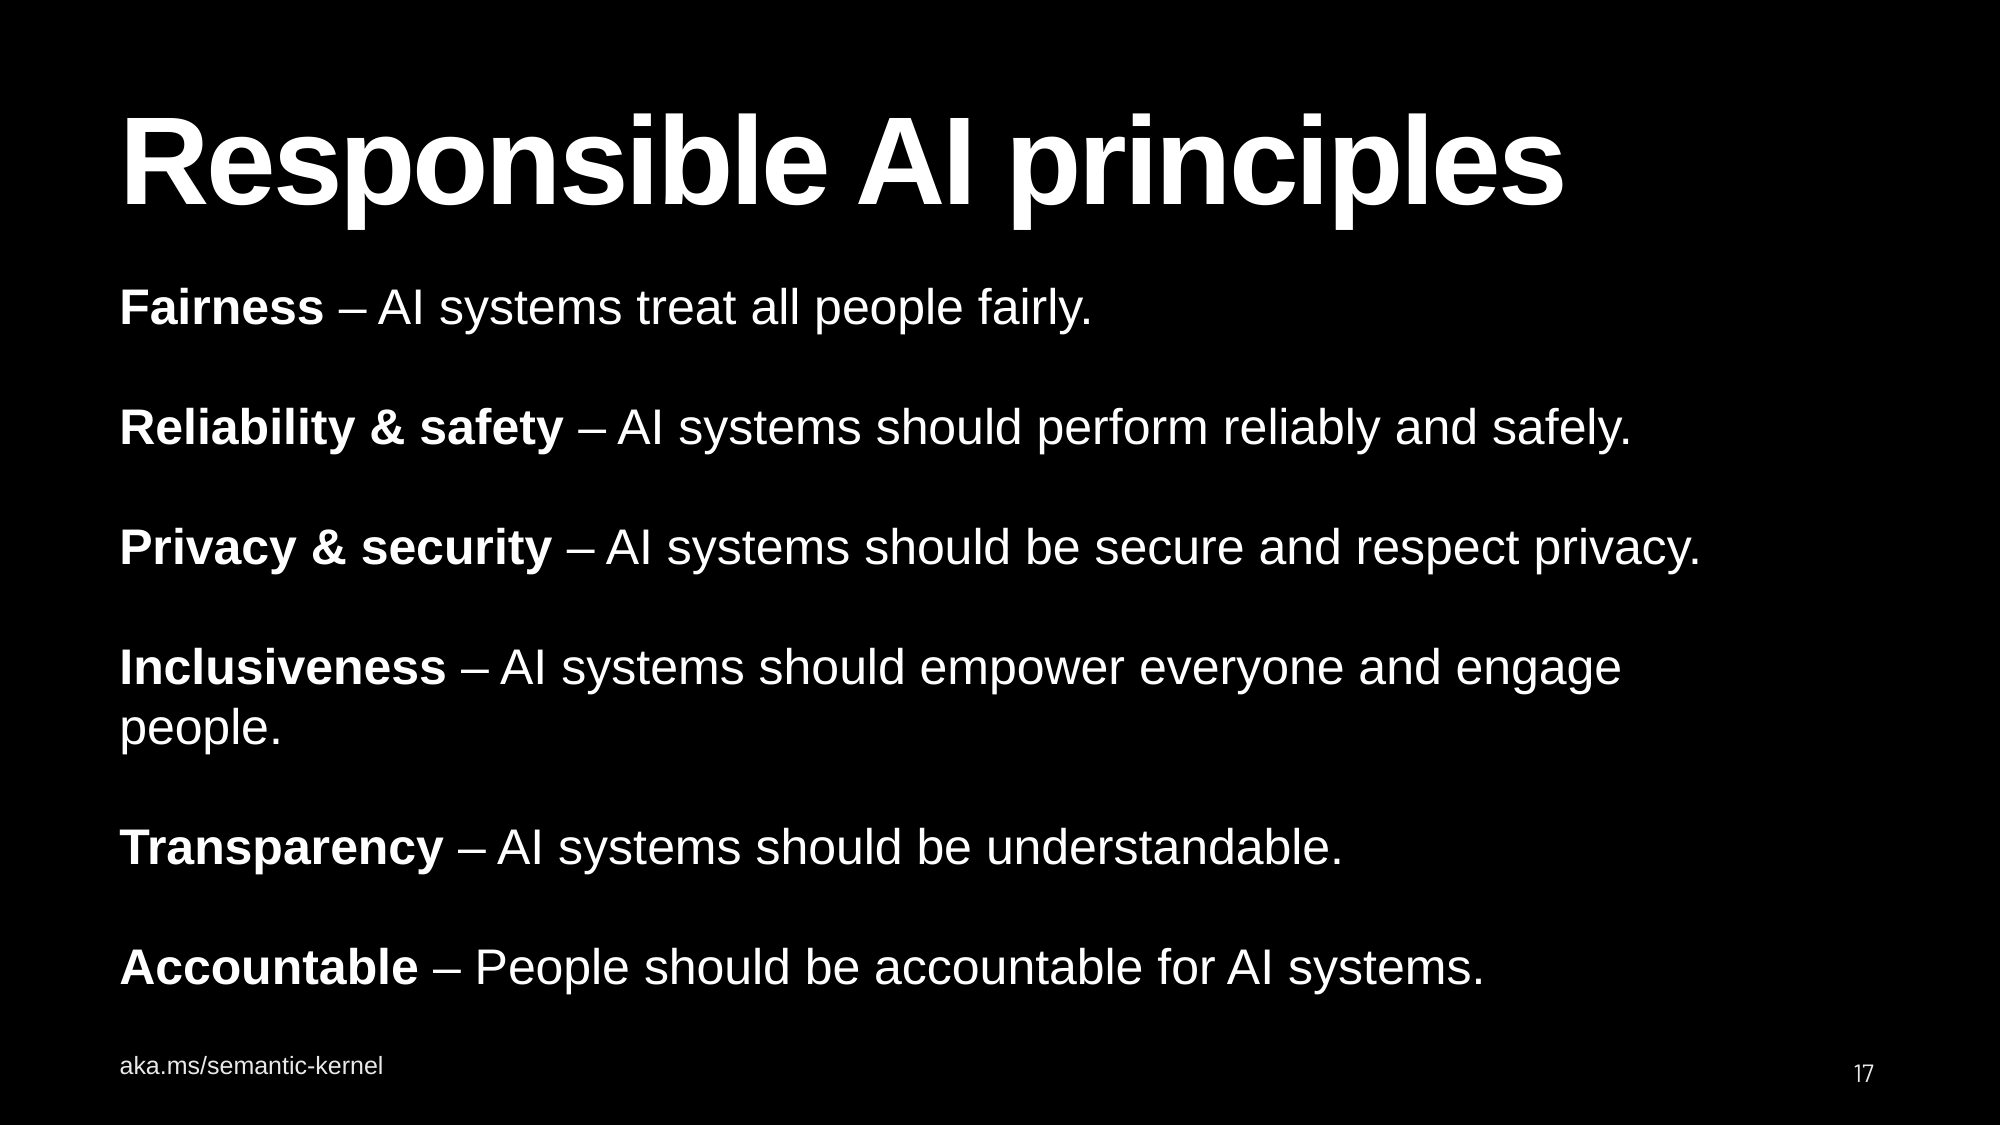

# Responsible AI principles
Fairness – AI systems treat all people fairly.

Reliability & safety – AI systems should perform reliably and safely.

Privacy & security – AI systems should be secure and respect privacy.

Inclusiveness – AI systems should empower everyone and engage people.

Transparency – AI systems should be understandable.

Accountable – People should be accountable for AI systems.

aka.ms/semantic-kernel

17